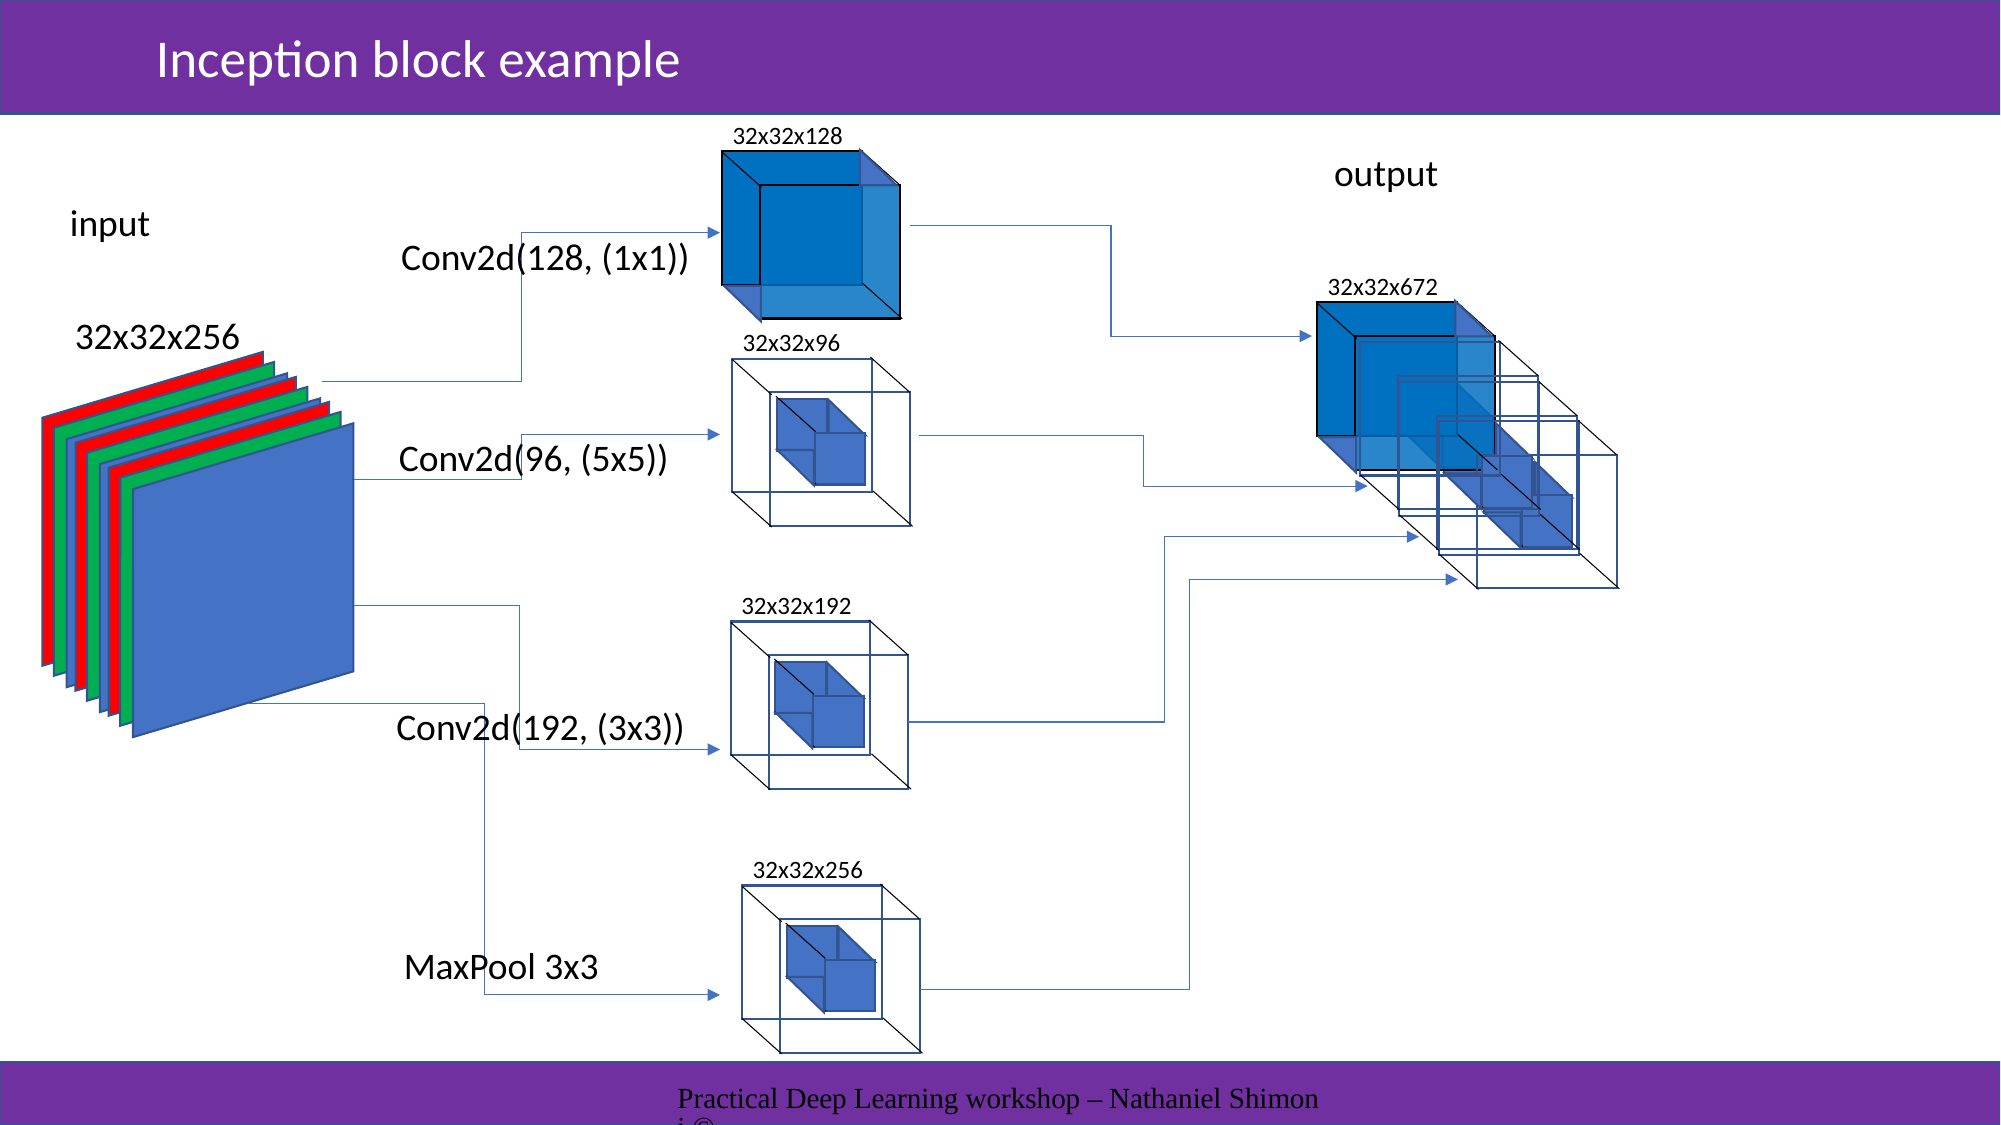

# Inception block example
32x32x128
output

input
Conv2d(128, (1x1))
32x32x672

32x32x96
32x32x256
32x32x96

Conv2d(96, (5x5))

32x32x192

Conv2d(192, (3x3))

32x32x256

MaxPool 3x3

Practical Deep Learning workshop – Nathaniel Shimoni ©